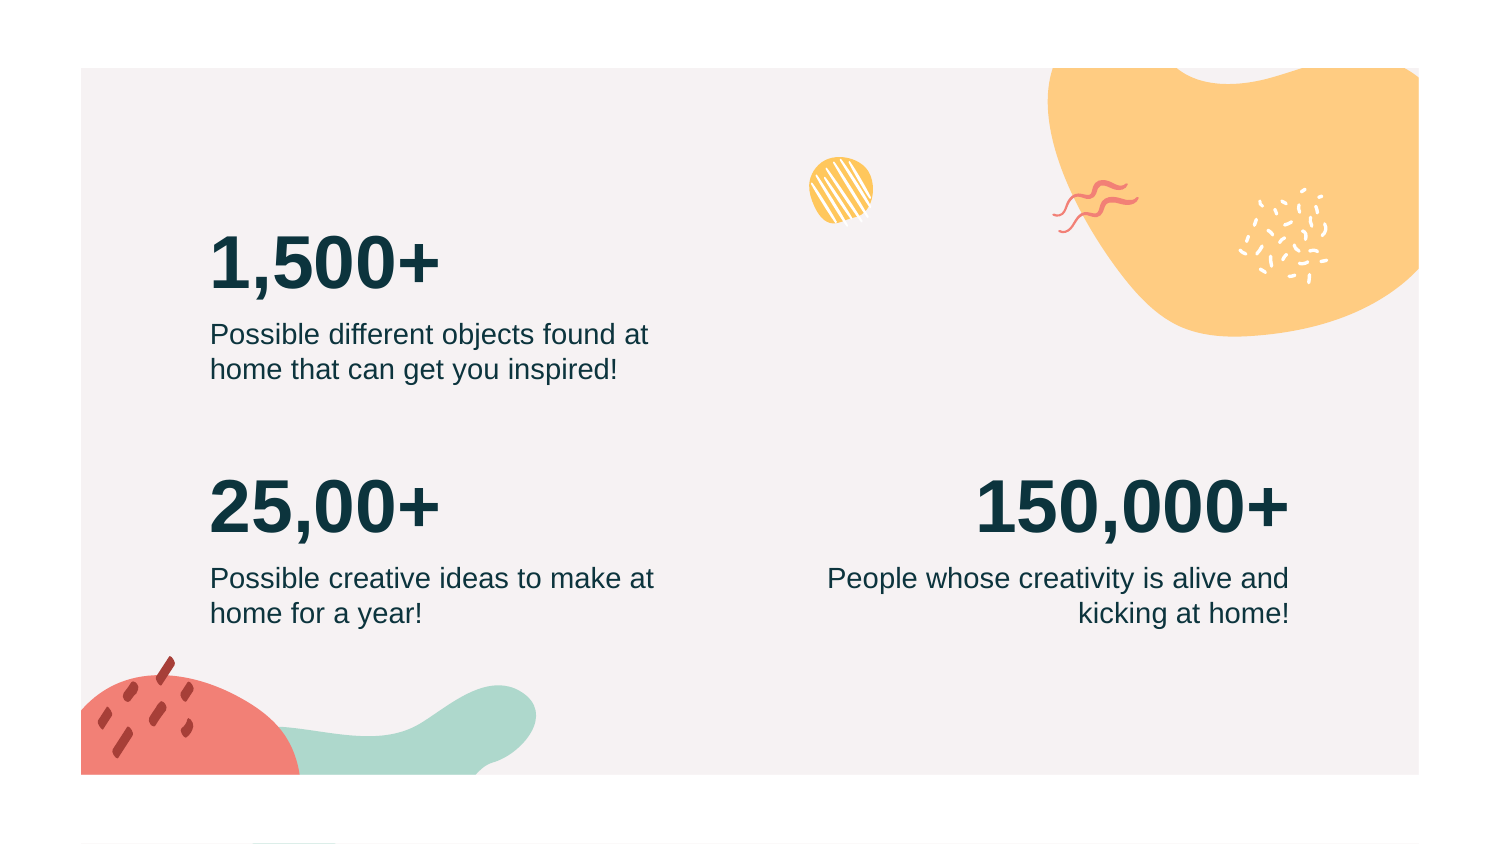

1,500+
Possible different objects found at home that can get you inspired!
25,00+
# 150,000+
Possible creative ideas to make at home for a year!
People whose creativity is alive and kicking at home!